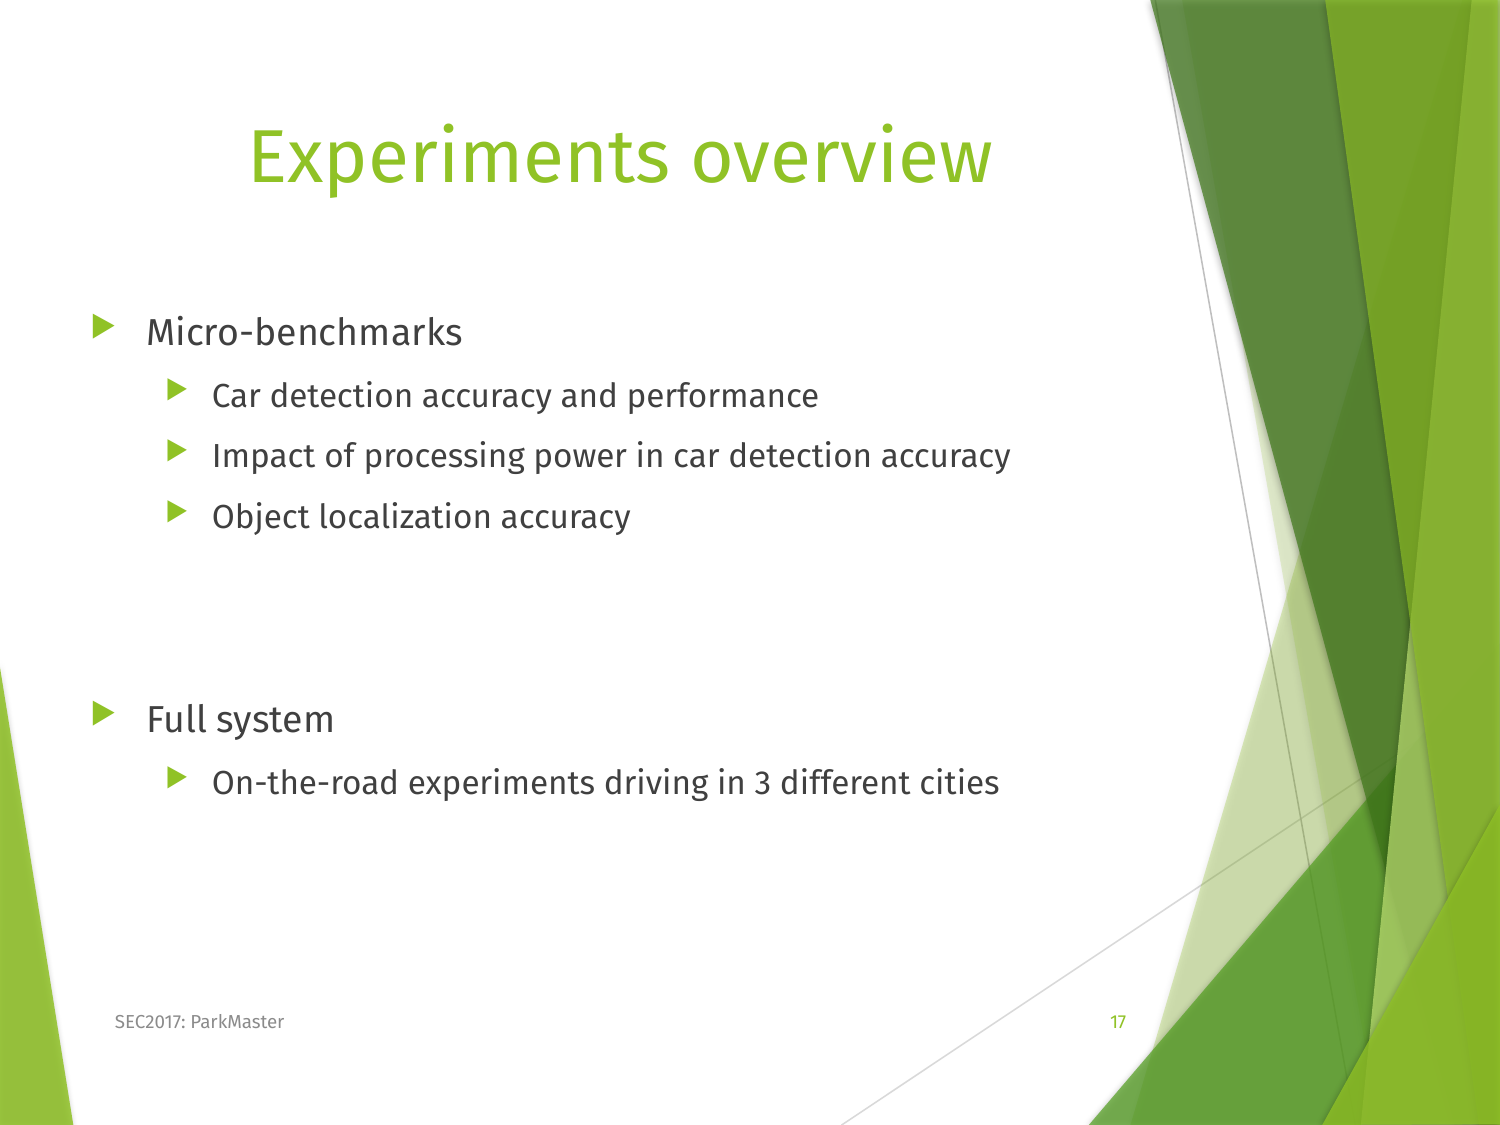

# Experiments overview
Micro-benchmarks
Car detection accuracy and performance
Impact of processing power in car detection accuracy
Object localization accuracy

Full system
On-the-road experiments driving in 3 different cities

SEC2017: ParkMaster
17